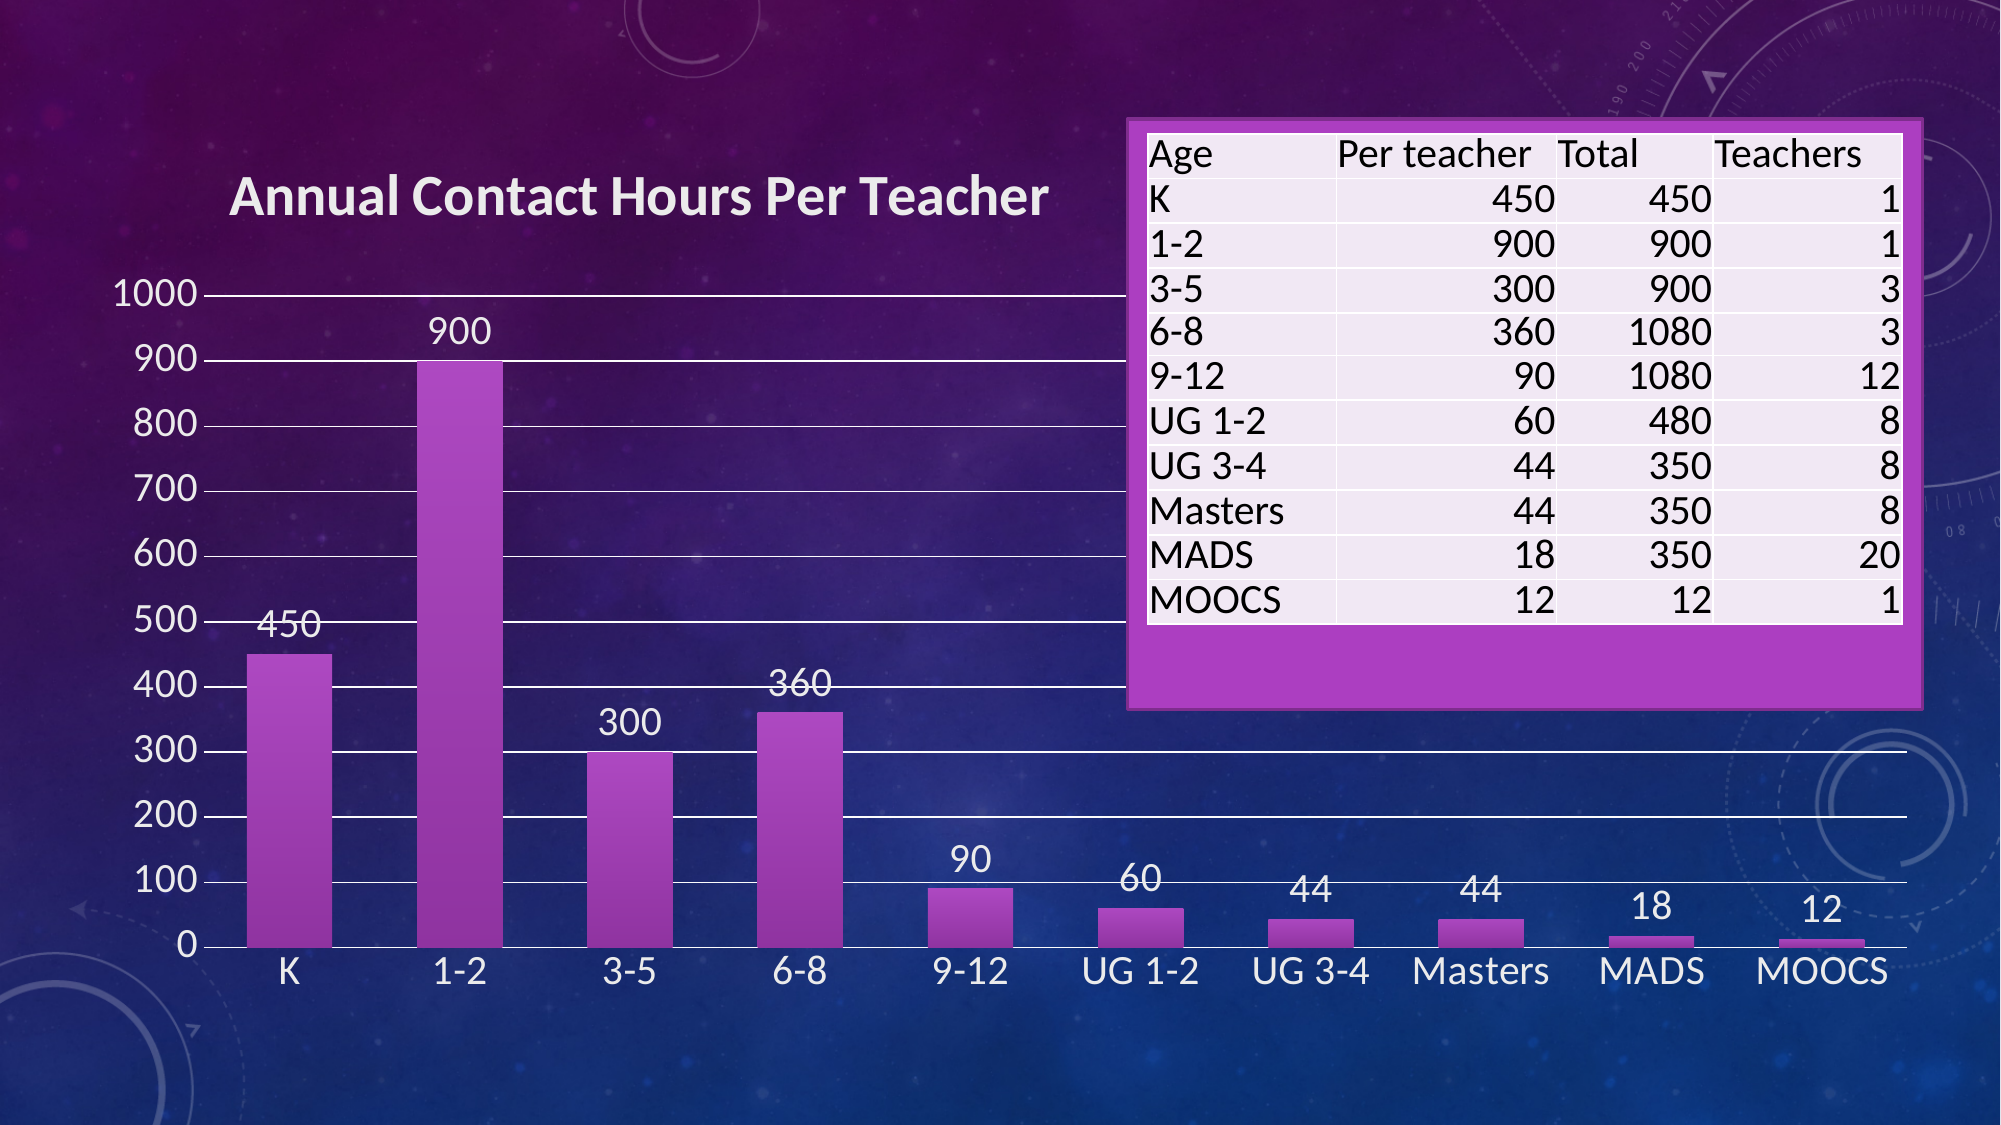

| Age | Per teacher | Total | Teachers |
| --- | --- | --- | --- |
| K | 450 | 450 | 1 |
| 1-2 | 900 | 900 | 1 |
| 3-5 | 300 | 900 | 3 |
| 6-8 | 360 | 1080 | 3 |
| 9-12 | 90 | 1080 | 12 |
| UG 1-2 | 60 | 480 | 8 |
| UG 3-4 | 44 | 350 | 8 |
| Masters | 44 | 350 | 8 |
| MADS | 18 | 350 | 20 |
| MOOCS | 12 | 12 | 1 |

### Chart: Annual Contact Hours Per Teacher

| Category |  |
|---|---|
| K | 450.0 |
| 1-2 | 900.0 |
| 3-5 | 300.0 |
| 6-8 | 360.0 |
| 9-12 | 90.0 |
| UG 1-2 | 60.0 |
| UG 3-4 | 43.75 |
| Masters | 43.75 |
| MADS | 17.5 |
| MOOCS | 12.0 |